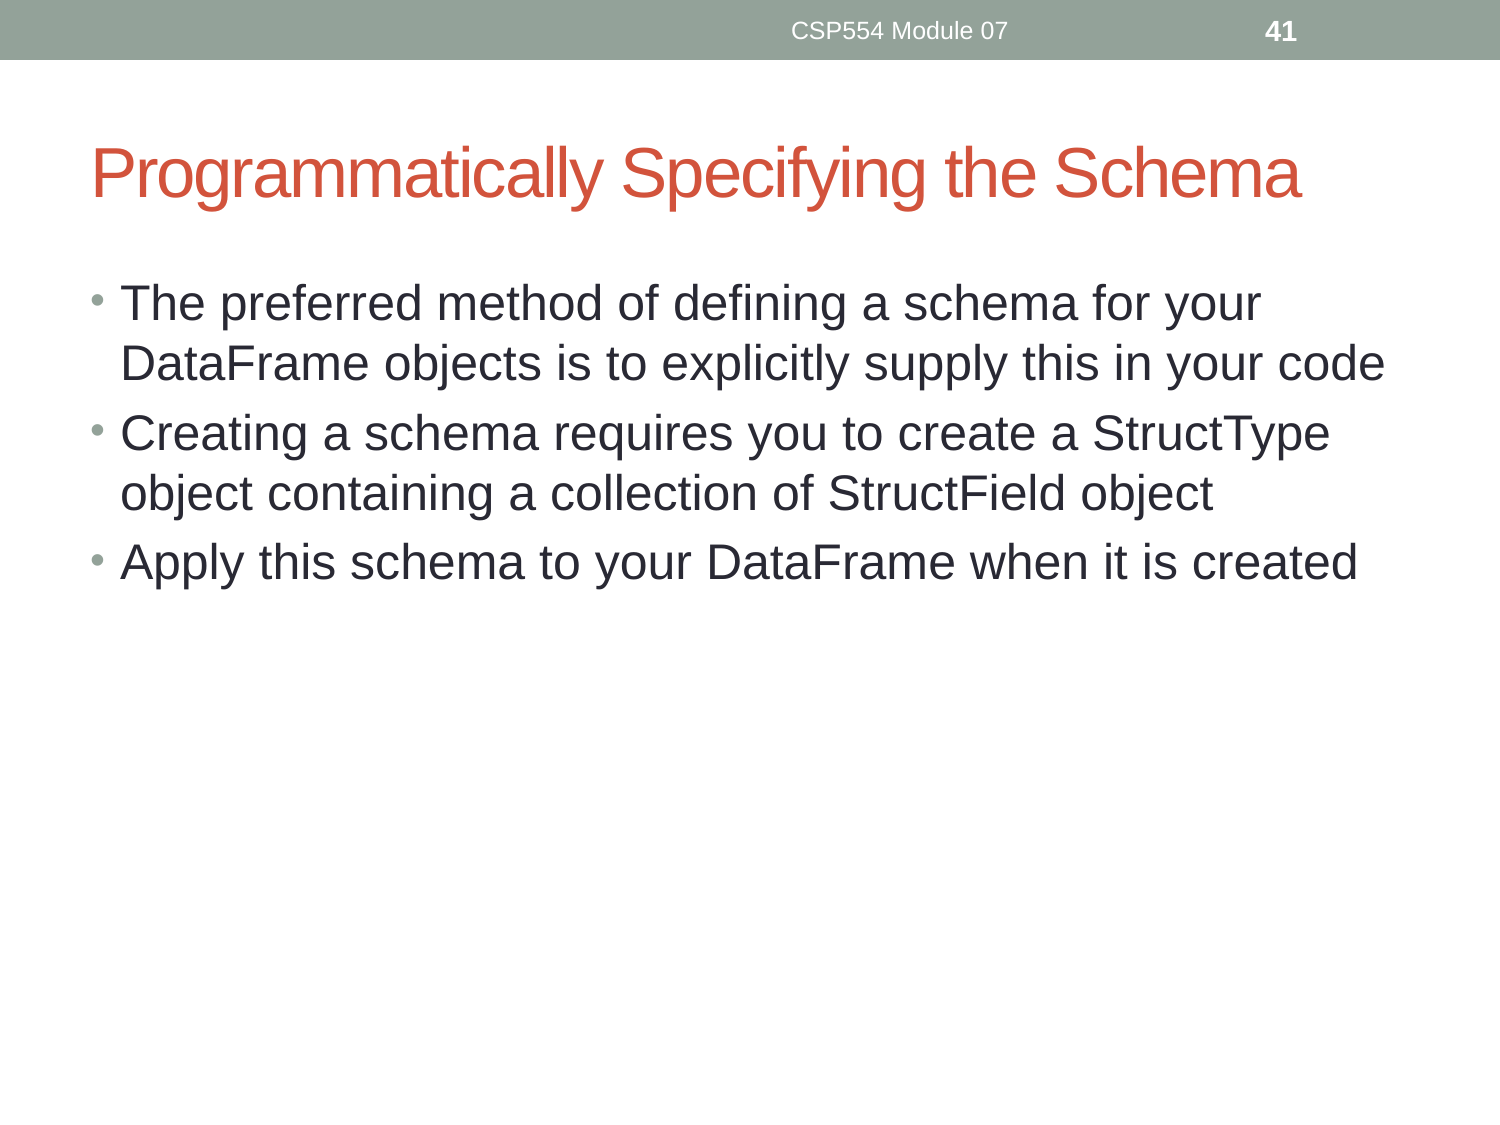

CSP554 Module 07
41
# Programmatically Specifying the Schema
The preferred method of defining a schema for your DataFrame objects is to explicitly supply this in your code
Creating a schema requires you to create a StructType object containing a collection of StructField object
Apply this schema to your DataFrame when it is created